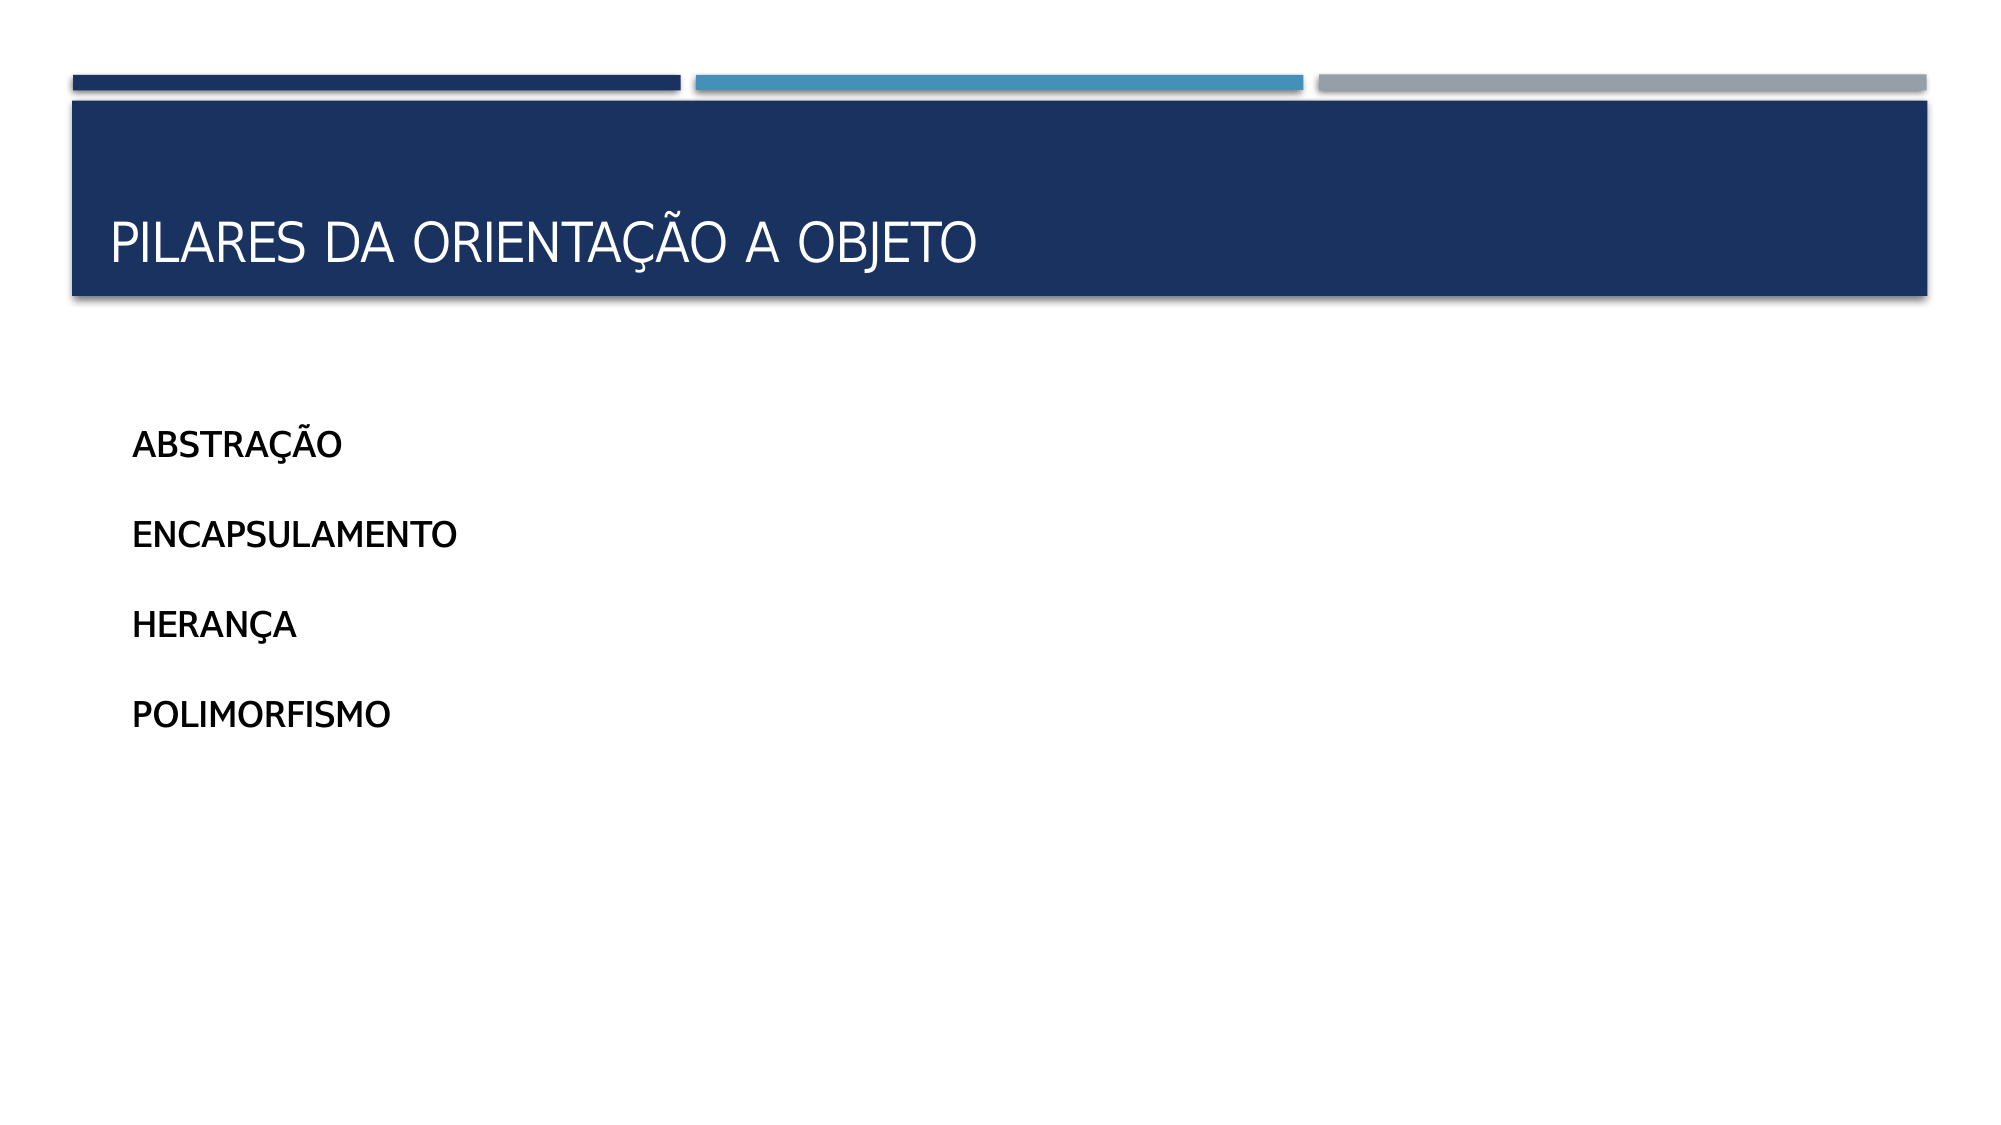

# Pilares da orientação a objeto
ABSTRAÇÃO

ENCAPSULAMENTO

HERANÇA

POLIMORFISMO